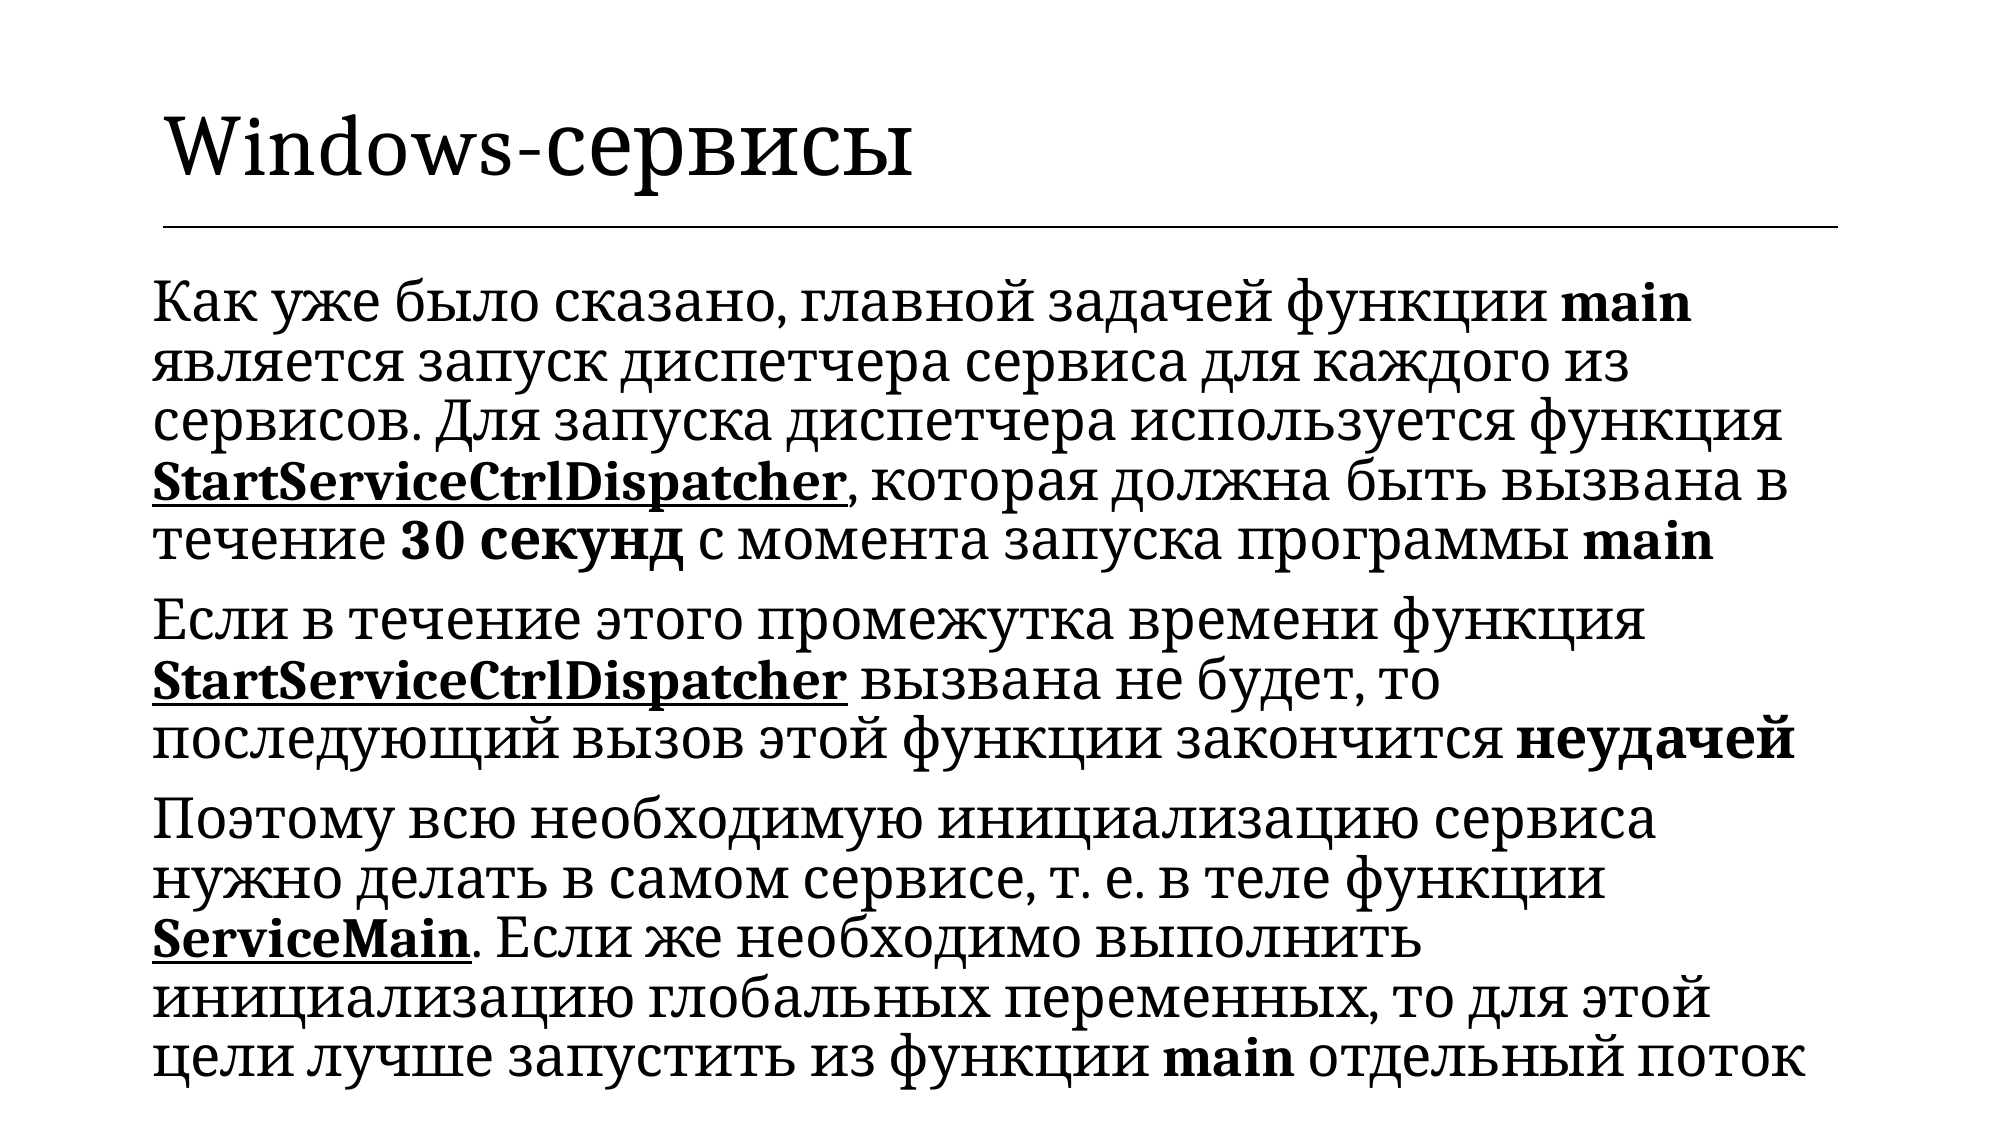

| Windows-сервисы |
| --- |
Как уже было сказано, главной задачей функции main является запуск диспетчера сервиса для каждого из сервисов. Для запуска диспетчера используется функция StartServiceCtrlDispatcher, которая должна быть вызвана в течение 30 секунд с момента запуска программы main
Если в течение этого промежутка времени функция StartServiceCtrlDispatcher вызвана не будет, то последующий вызов этой функции закончится неудачей
Поэтому всю необходимую инициализацию сервиса нужно делать в самом сервисе, т. е. в теле функции ServiceMain. Если же необходимо выполнить инициализацию глобальных переменных, то для этой цели лучше запустить из функции main отдельный поток